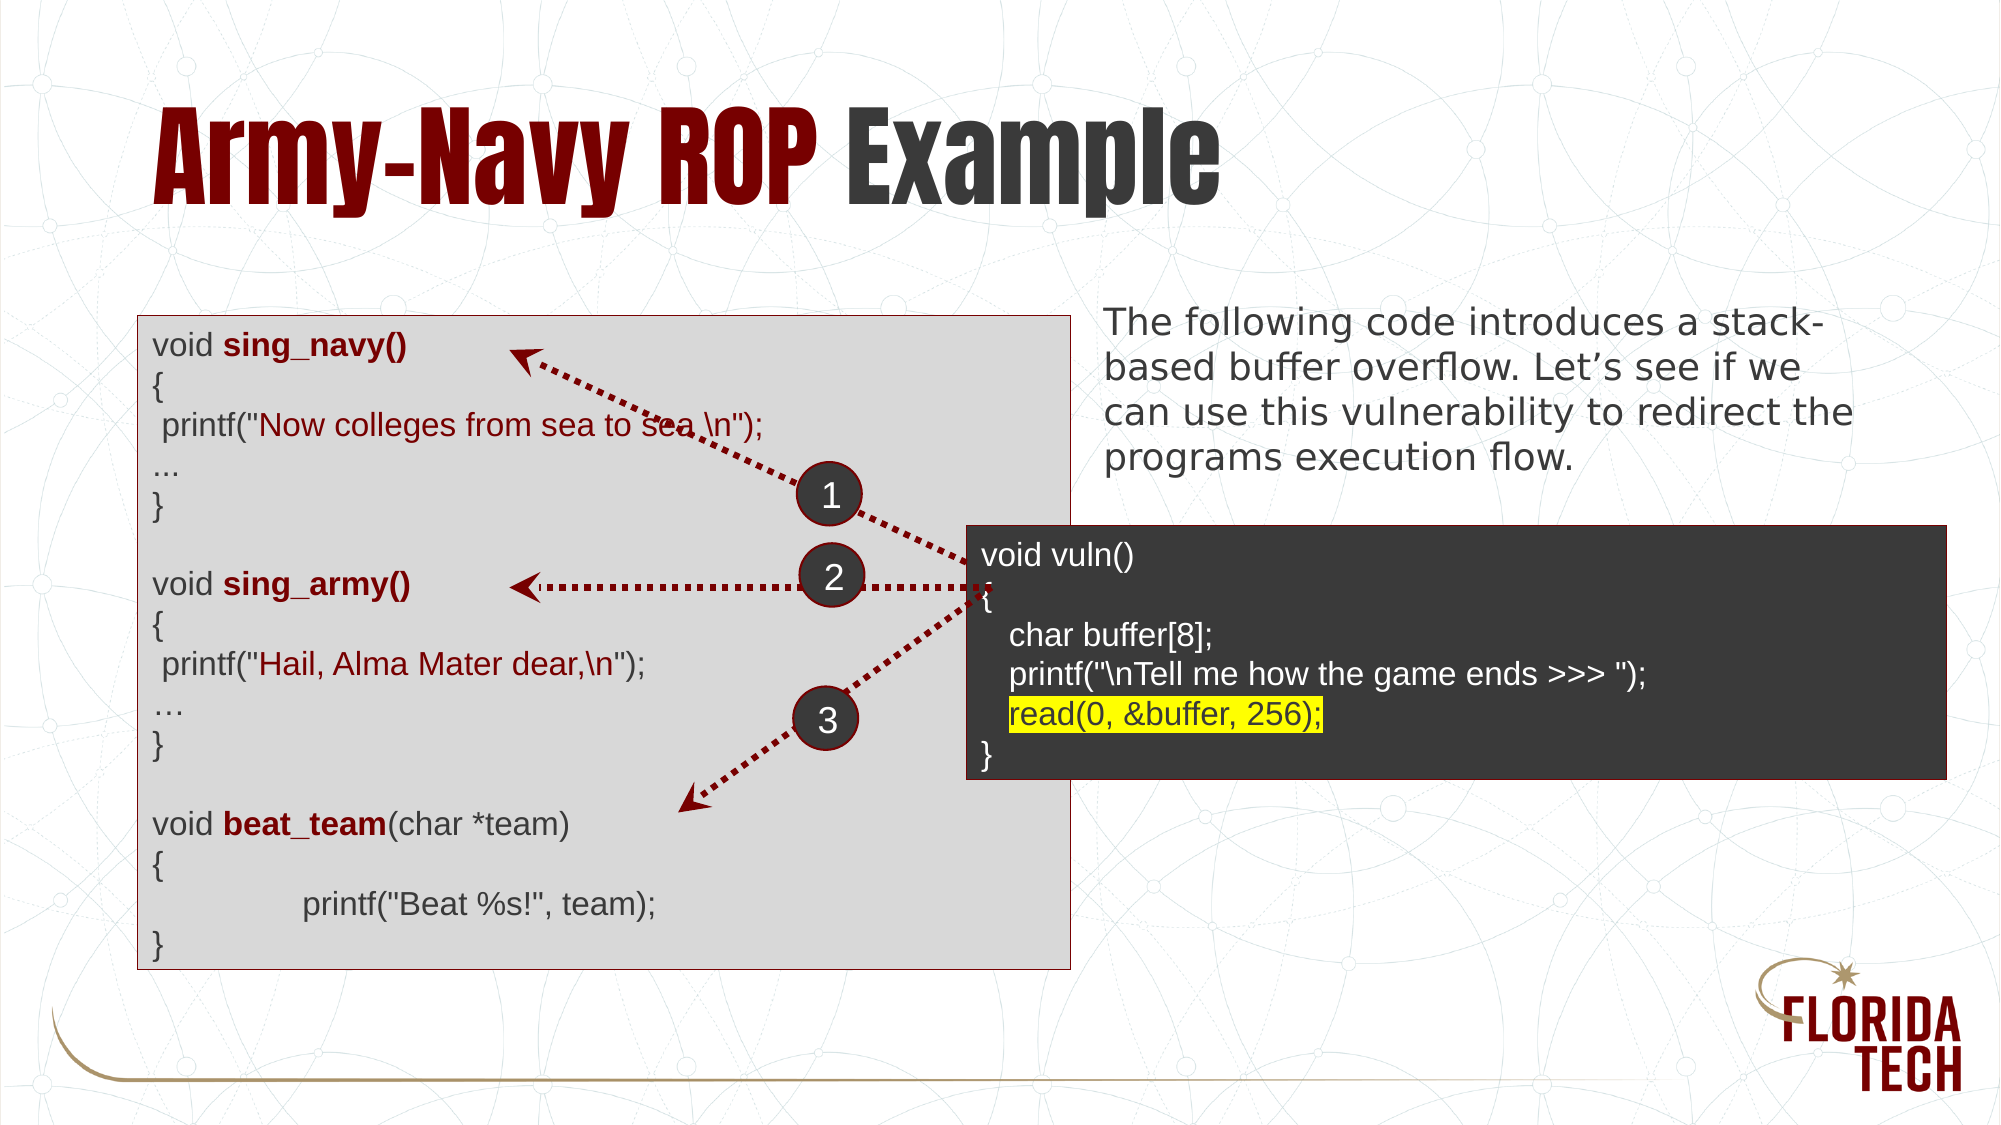

# Army-Navy ROP Example
The following code introduces a stack-based buffer overflow. Let’s see if we can use this vulnerability to redirect the programs execution flow.
void sing_navy()
{
 printf("Now colleges from sea to sea \n");
...
}

void sing_army()
{
 printf("Hail, Alma Mater dear,\n");
…
}

void beat_team(char *team)
{
	printf("Beat %s!", team);
}
1
void vuln()
{
   char buffer[8];
   printf("\nTell me how the game ends >>> ");
   read(0, &buffer, 256);
}
2
3